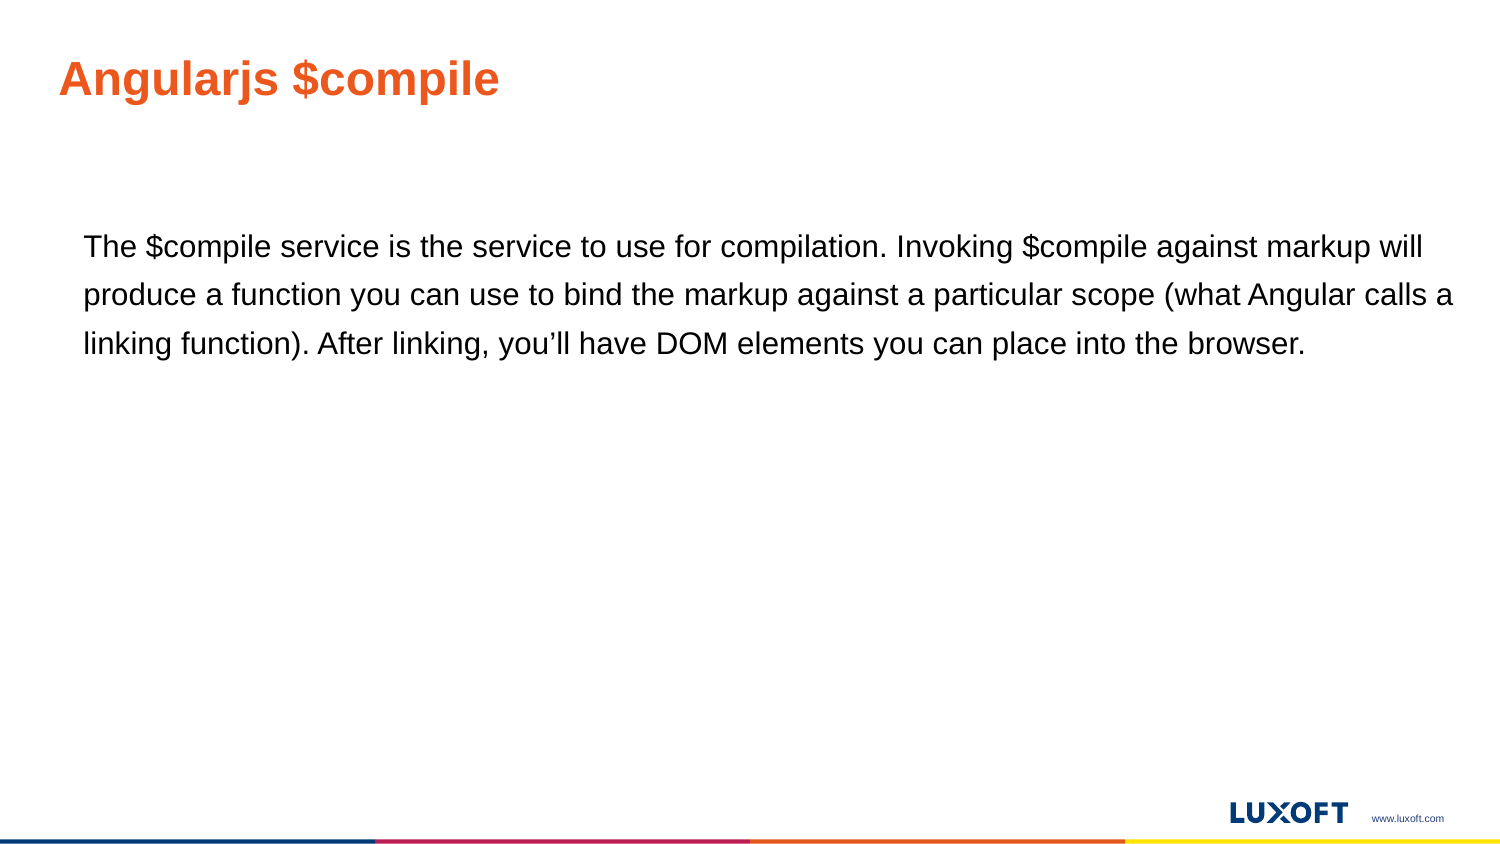

# Angularjs $compile

The $compile service is the service to use for compilation. Invoking $compile against markup will produce a function you can use to bind the markup against a particular scope (what Angular calls a linking function). After linking, you’ll have DOM elements you can place into the browser.